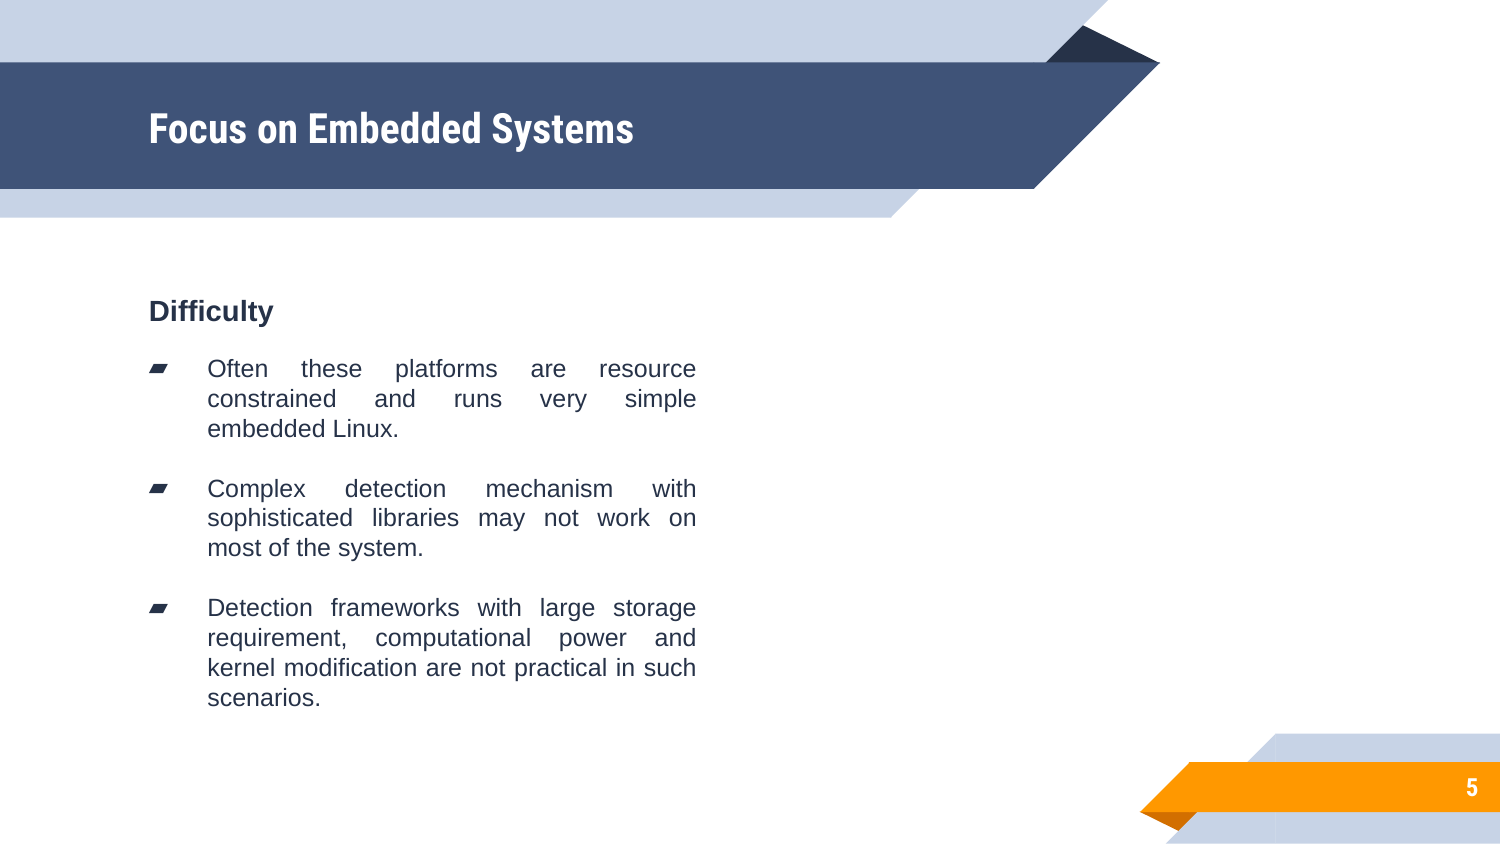

# Focus on Embedded Systems
Difficulty

Often these platforms are resource constrained and runs very simple embedded Linux.

Complex detection mechanism with sophisticated libraries may not work on most of the system.

Detection frameworks with large storage requirement, computational power and kernel modification are not practical in such scenarios.
5